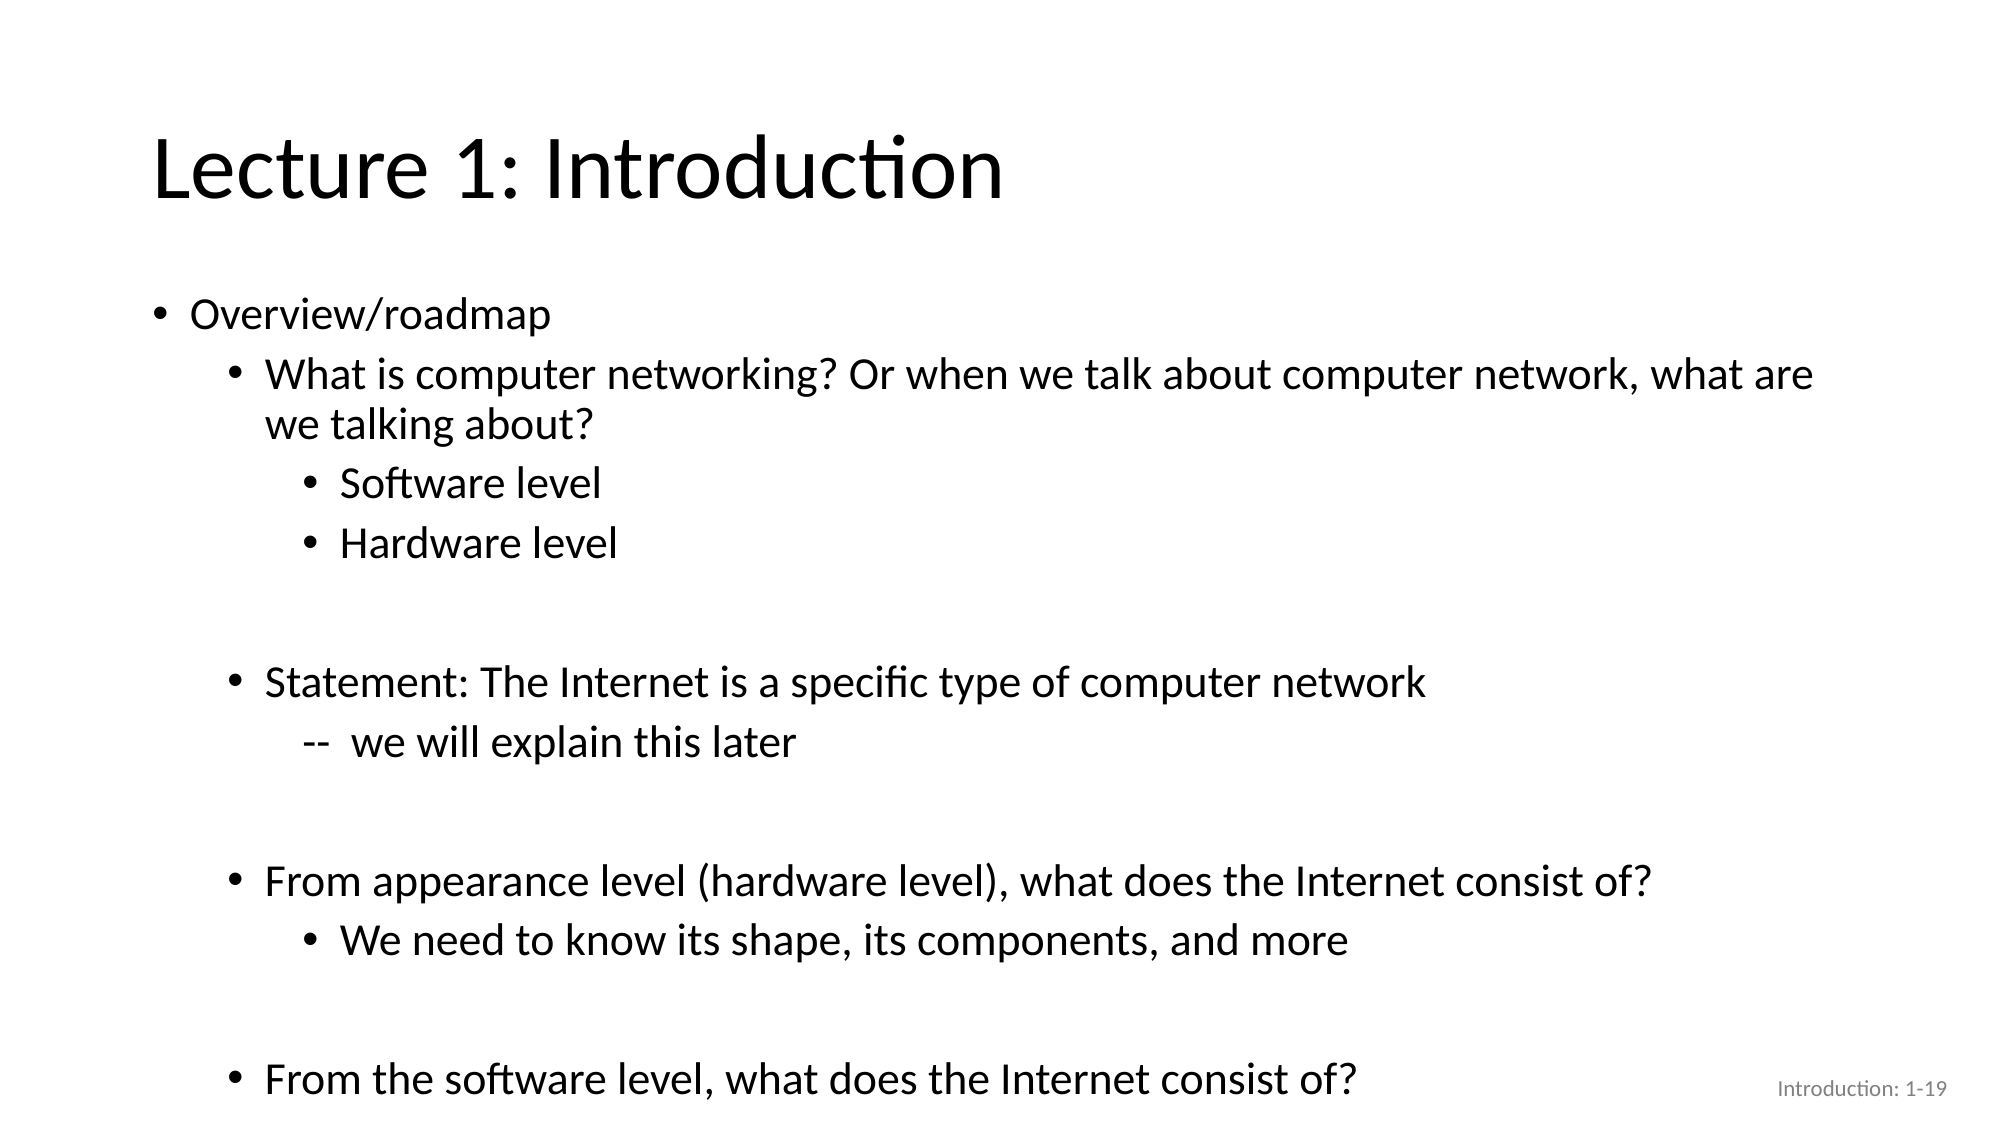

# Lecture 1: Introduction
Overview/roadmap
What is computer networking? Or when we talk about computer network, what are we talking about?
Software level
Hardware level

Statement: The Internet is a specific type of computer network
--  we will explain this later

From appearance level (hardware level), what does the Internet consist of?
We need to know its shape, its components, and more

From the software level, what does the Internet consist of?
Introduction: 1-19